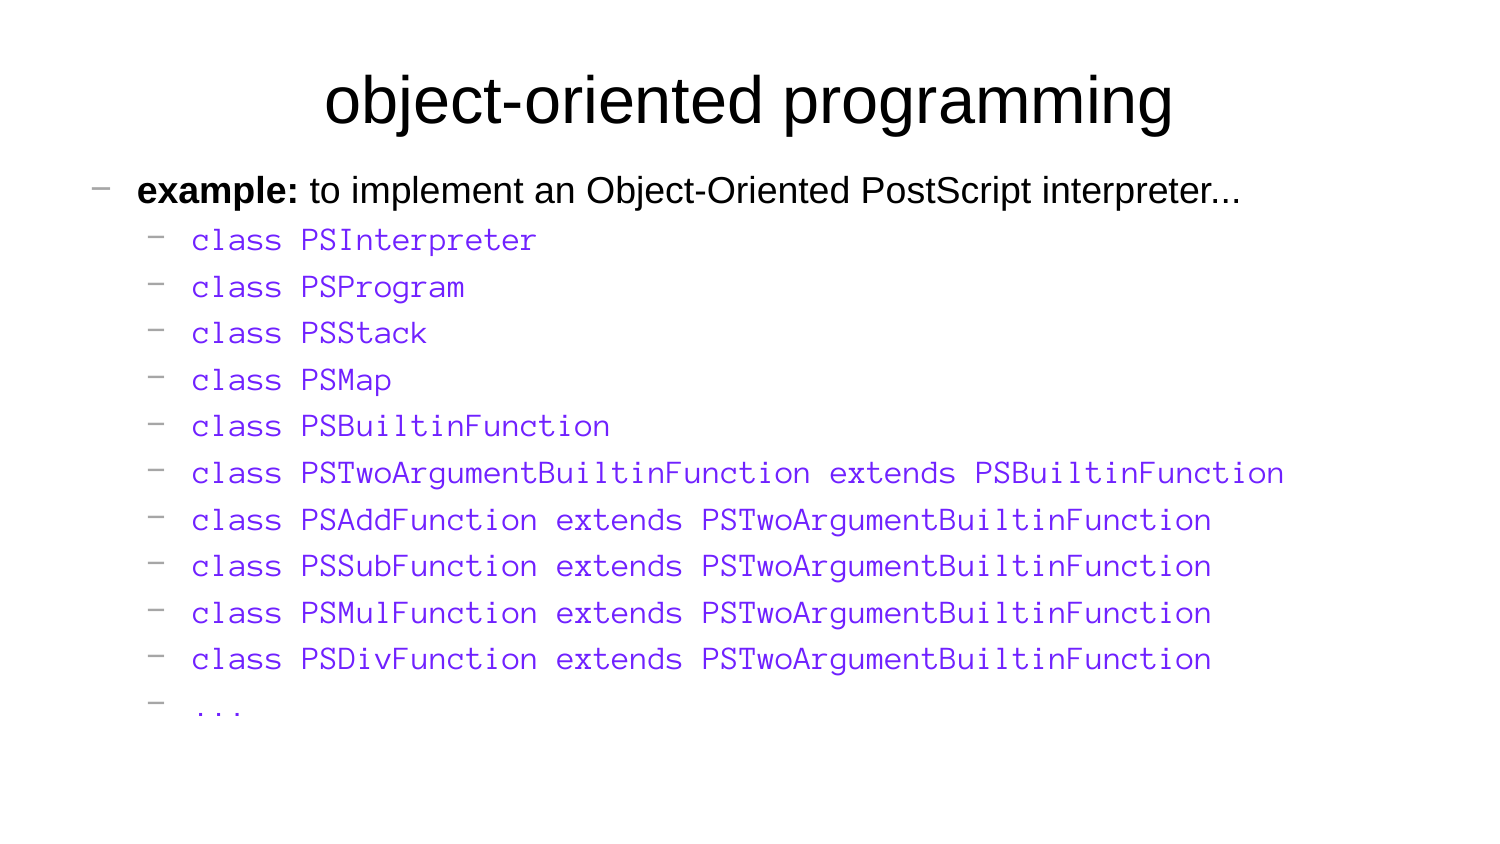

# object-oriented programming
example: to implement an Object-Oriented PostScript interpreter...
class PSInterpreter
class PSProgram
class PSStack
class PSMap
class PSBuiltinFunction
class PSTwoArgumentBuiltinFunction extends PSBuiltinFunction
class PSAddFunction extends PSTwoArgumentBuiltinFunction
class PSSubFunction extends PSTwoArgumentBuiltinFunction
class PSMulFunction extends PSTwoArgumentBuiltinFunction
class PSDivFunction extends PSTwoArgumentBuiltinFunction
...